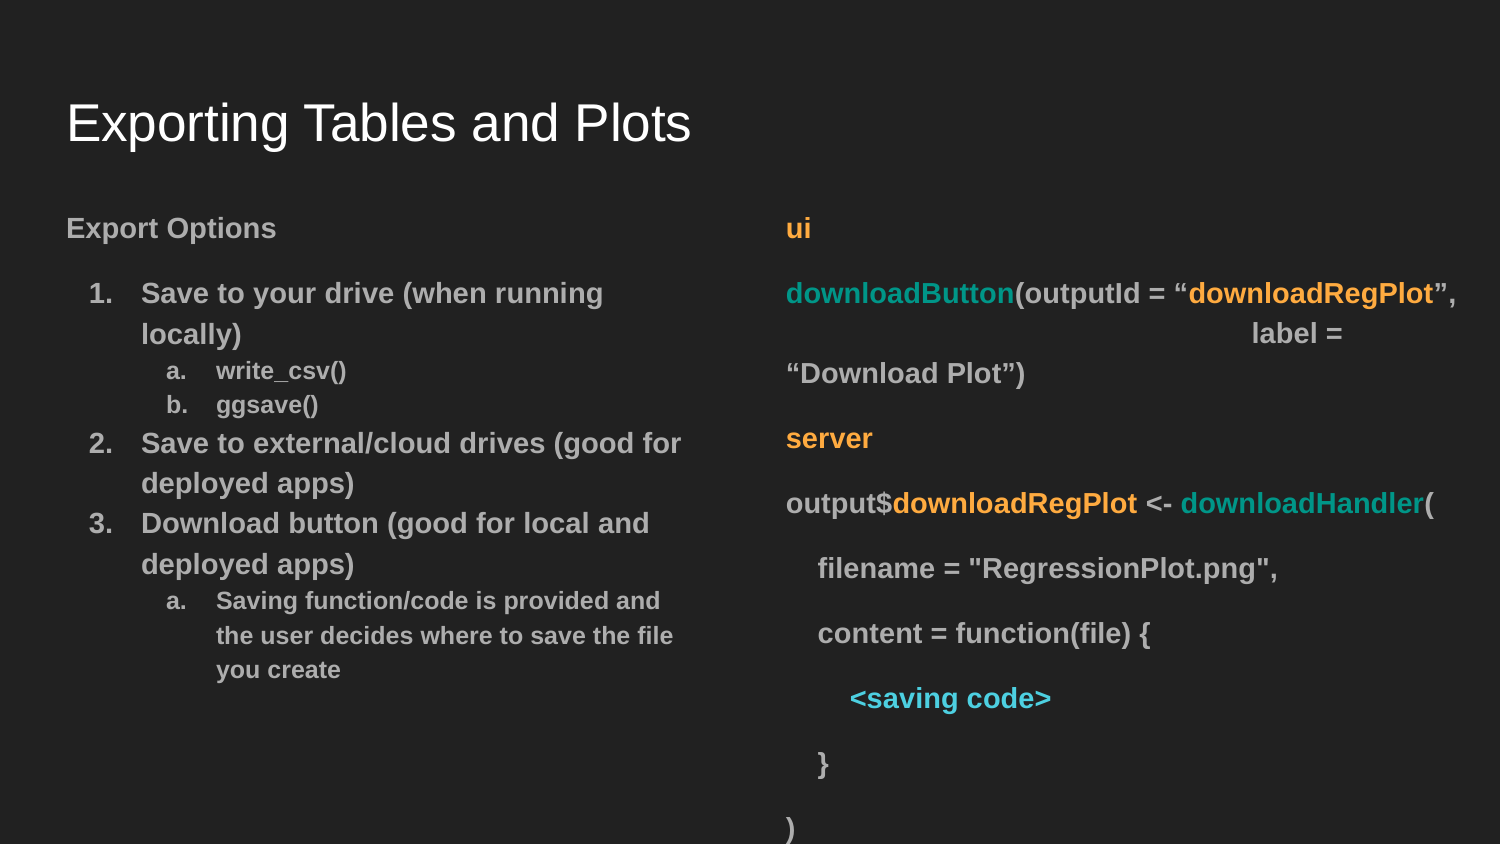

# Exporting Tables and Plots
Export Options
Save to your drive (when running locally)
write_csv()
ggsave()
Save to external/cloud drives (good for deployed apps)
Download button (good for local and deployed apps)
Saving function/code is provided and the user decides where to save the file you create
ui
downloadButton(outputId = “downloadRegPlot”,
			  label = “Download Plot”)
server
output$downloadRegPlot <- downloadHandler(
    filename = "RegressionPlot.png",
    content = function(file) {
        <saving code>
    }
)